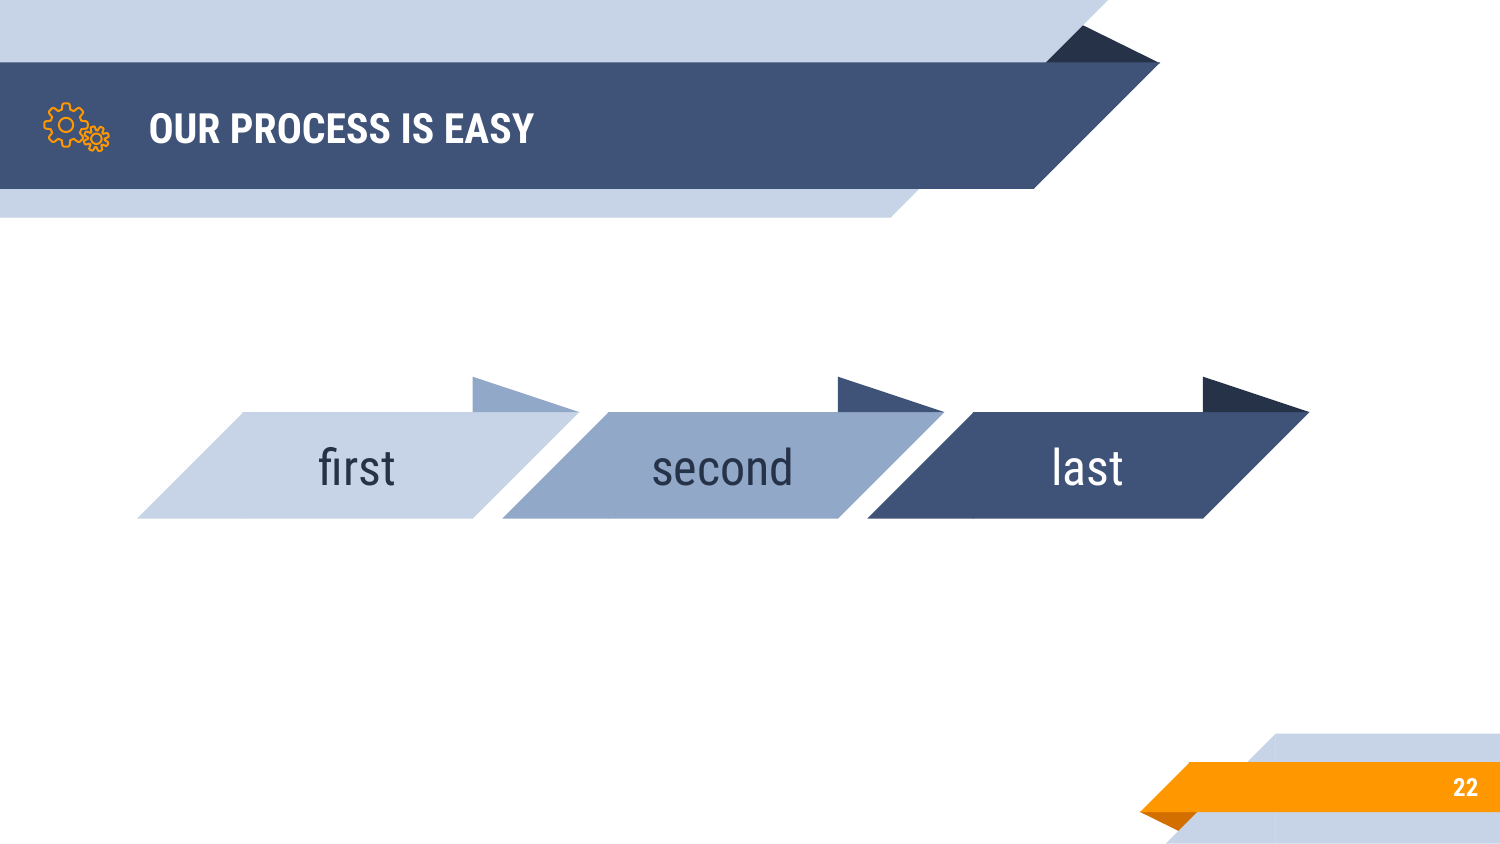

# OUR PROCESS IS EASY

first

second

last

22